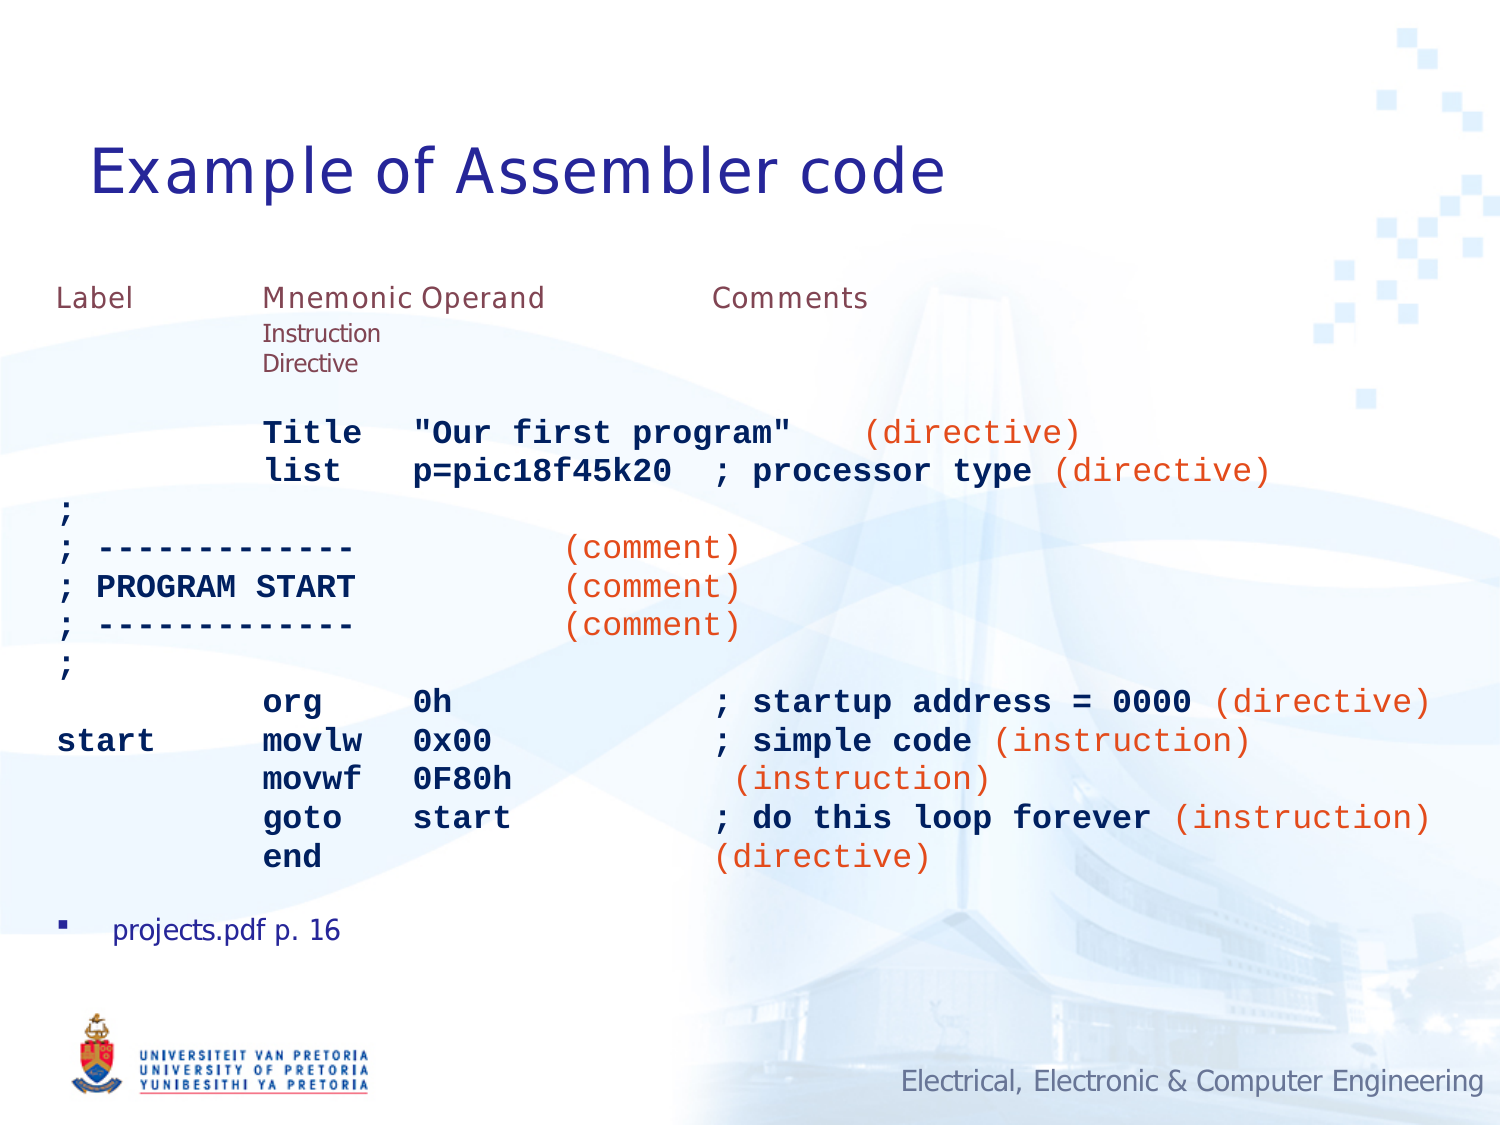

# Example of Assembler code
Label 	Mnemonic Operand		Comments
		Instruction
		Directive

		Title 	"Our first program"	(directive)
		list 	p=pic18f45k20 	; processor type (directive)
;
; -------------		(comment)
; PROGRAM START		(comment)
; -------------		(comment)
;
		org 	0h 		; startup address = 0000 (directive)
start 	movlw 	0x00 		; simple code (instruction)
		movwf 	0F80h		 (instruction)
		goto 	start 		; do this loop forever (instruction)
		end			(directive)

projects.pdf p. 16